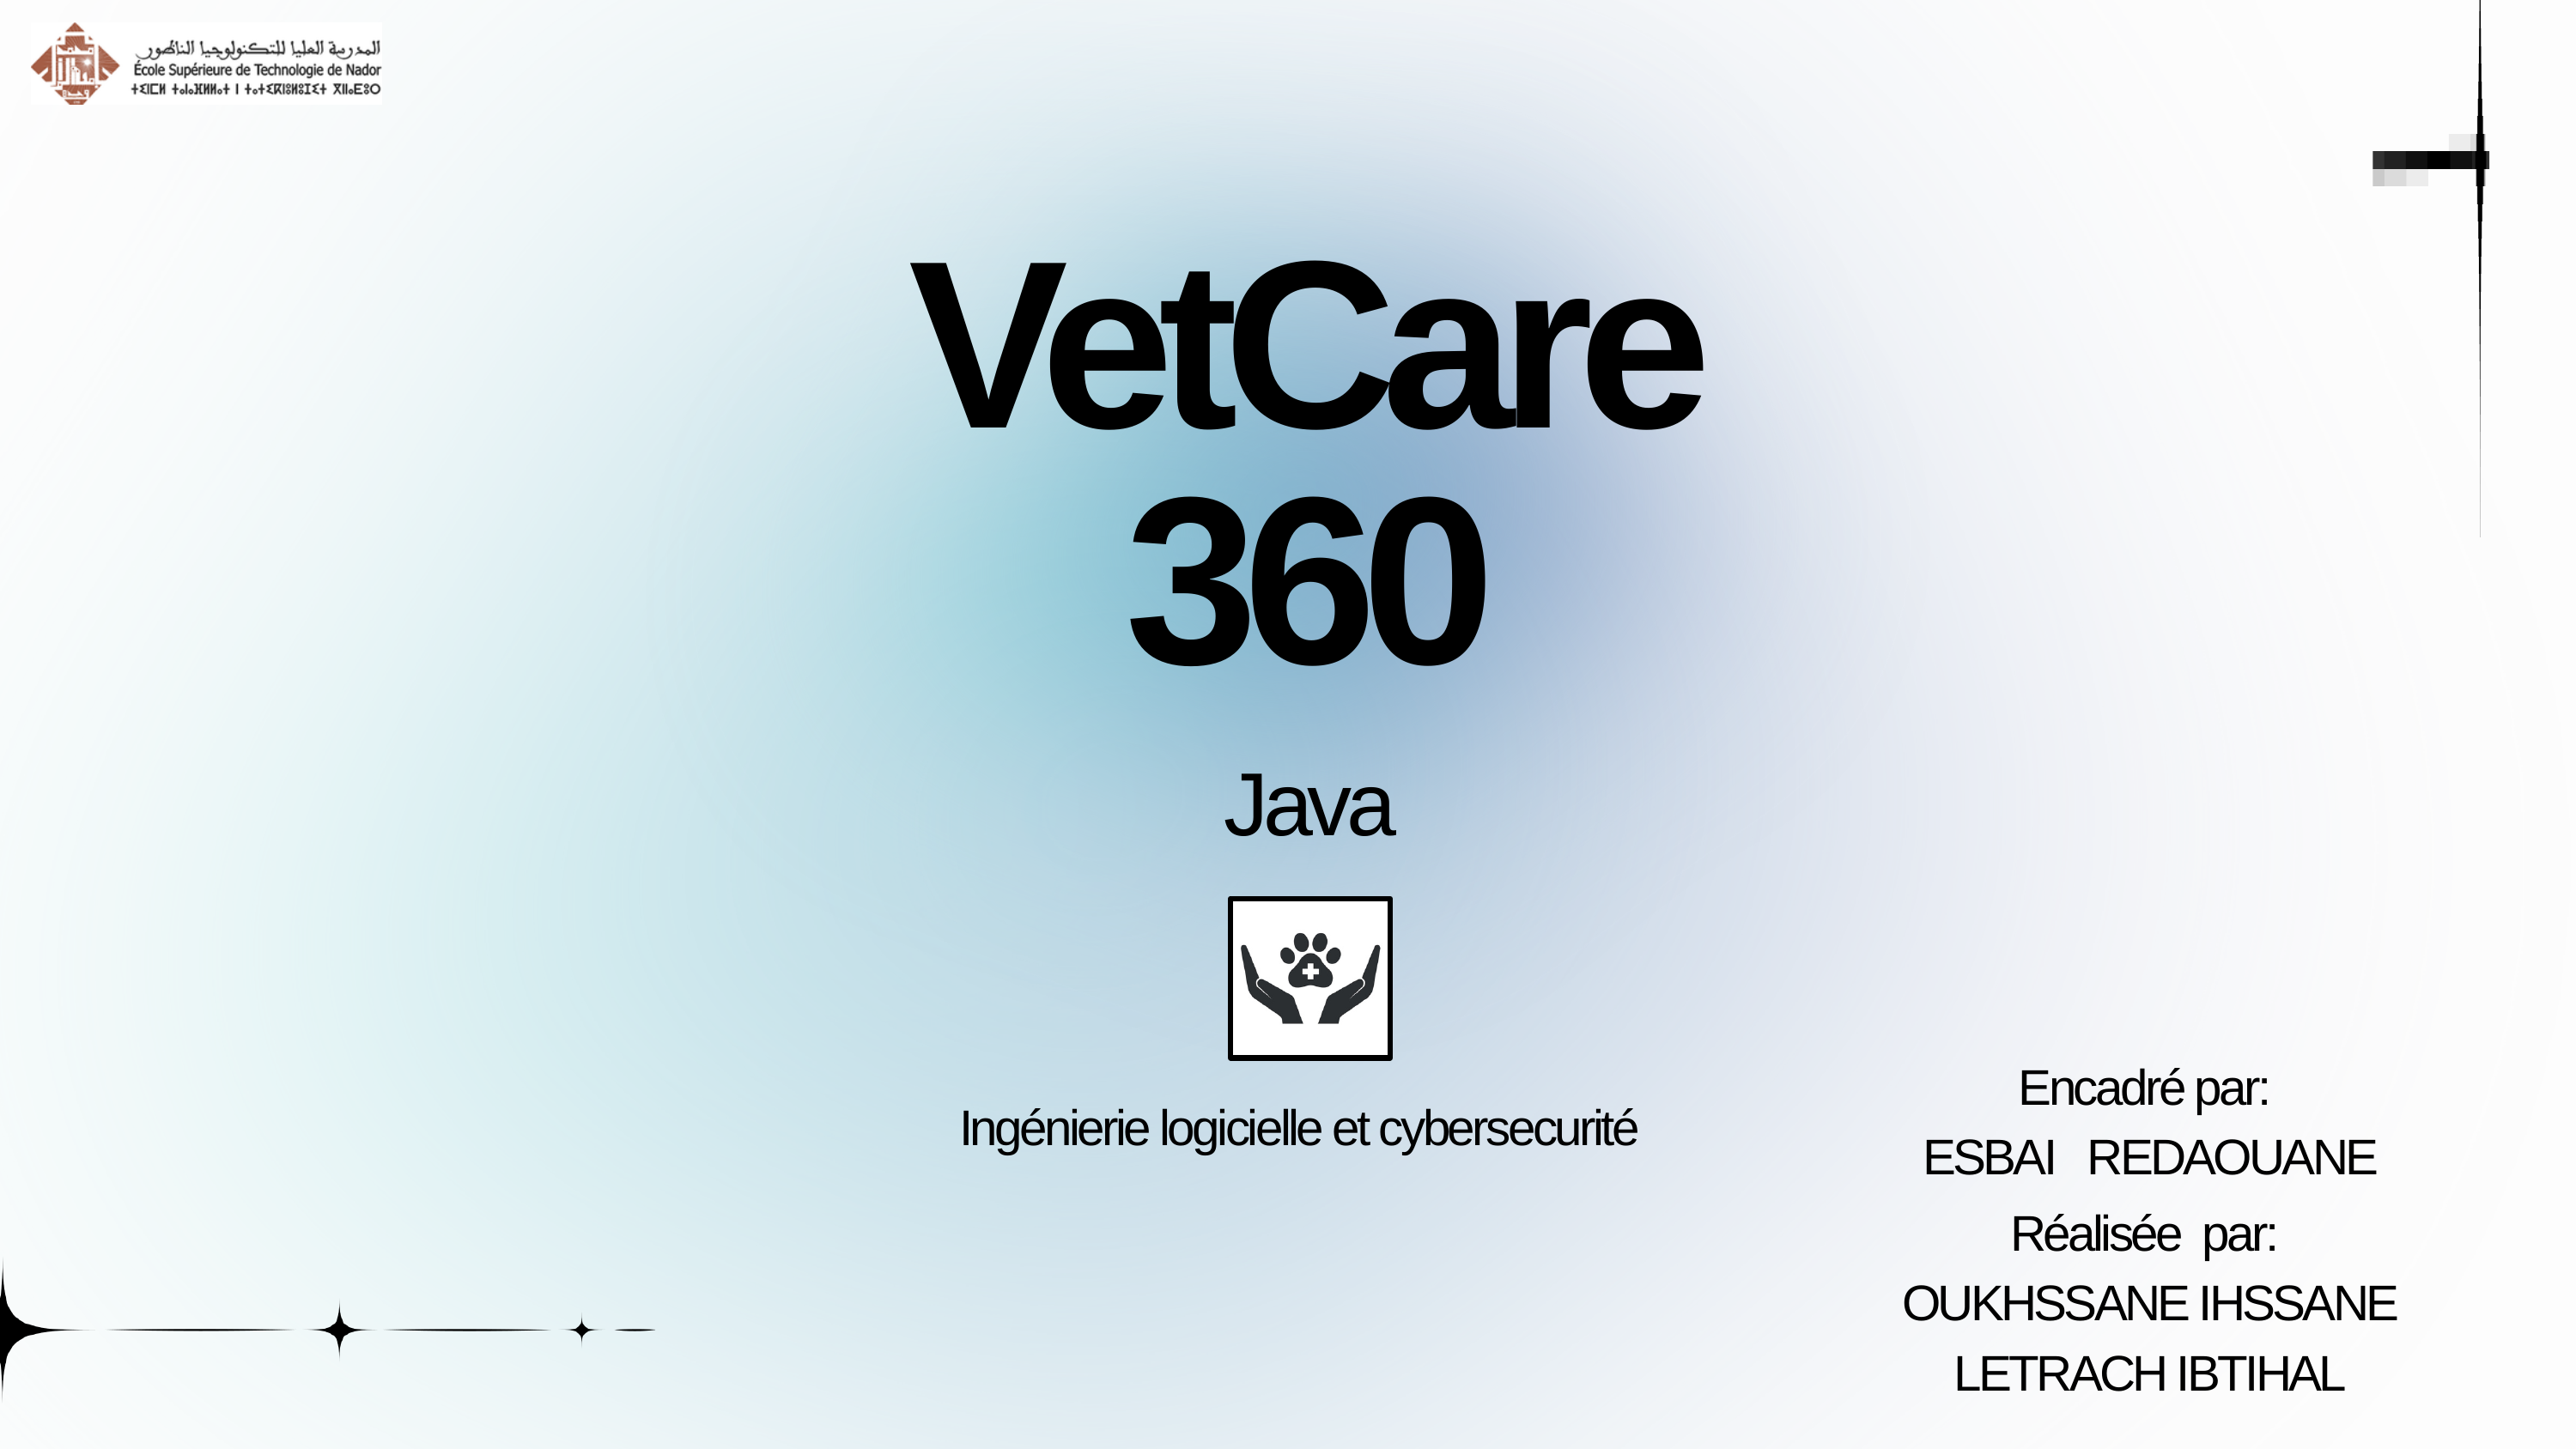

VetCare
360
Java

Encadré par:
ESBAI   REDAOUANE
Ingénierie logicielle et cybersecurité
Réalisée  par:
OUKHSSANE IHSSANE
LETRACH IBTIHAL